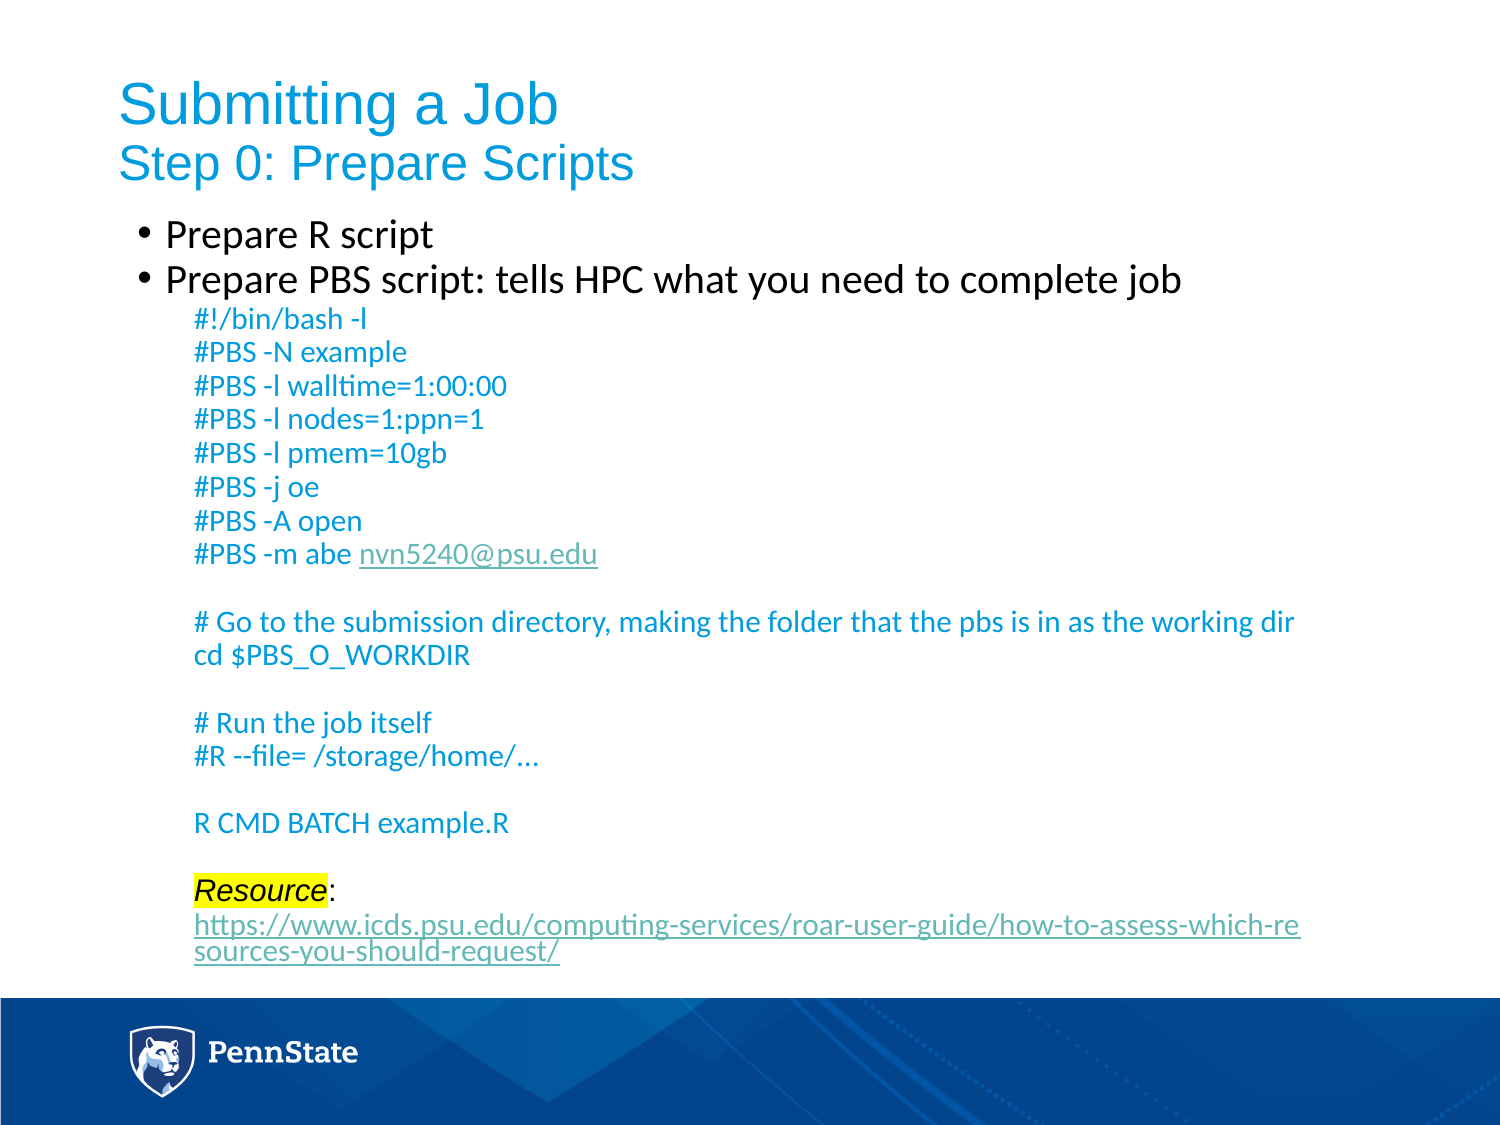

# Submitting a Job Step 0: Prepare Scripts

Prepare R script
Prepare PBS script: tells HPC what you need to complete job
#!/bin/bash -l
#PBS -N example
#PBS -l walltime=1:00:00
#PBS -l nodes=1:ppn=1
#PBS -l pmem=10gb
#PBS -j oe
#PBS -A open
#PBS -m abe nvn5240@psu.edu

# Go to the submission directory, making the folder that the pbs is in as the working dir
cd $PBS_O_WORKDIR

# Run the job itself
#R --file= /storage/home/...

R CMD BATCH example.R

Resource: https://www.icds.psu.edu/computing-services/roar-user-guide/how-to-assess-which-resources-you-should-request/